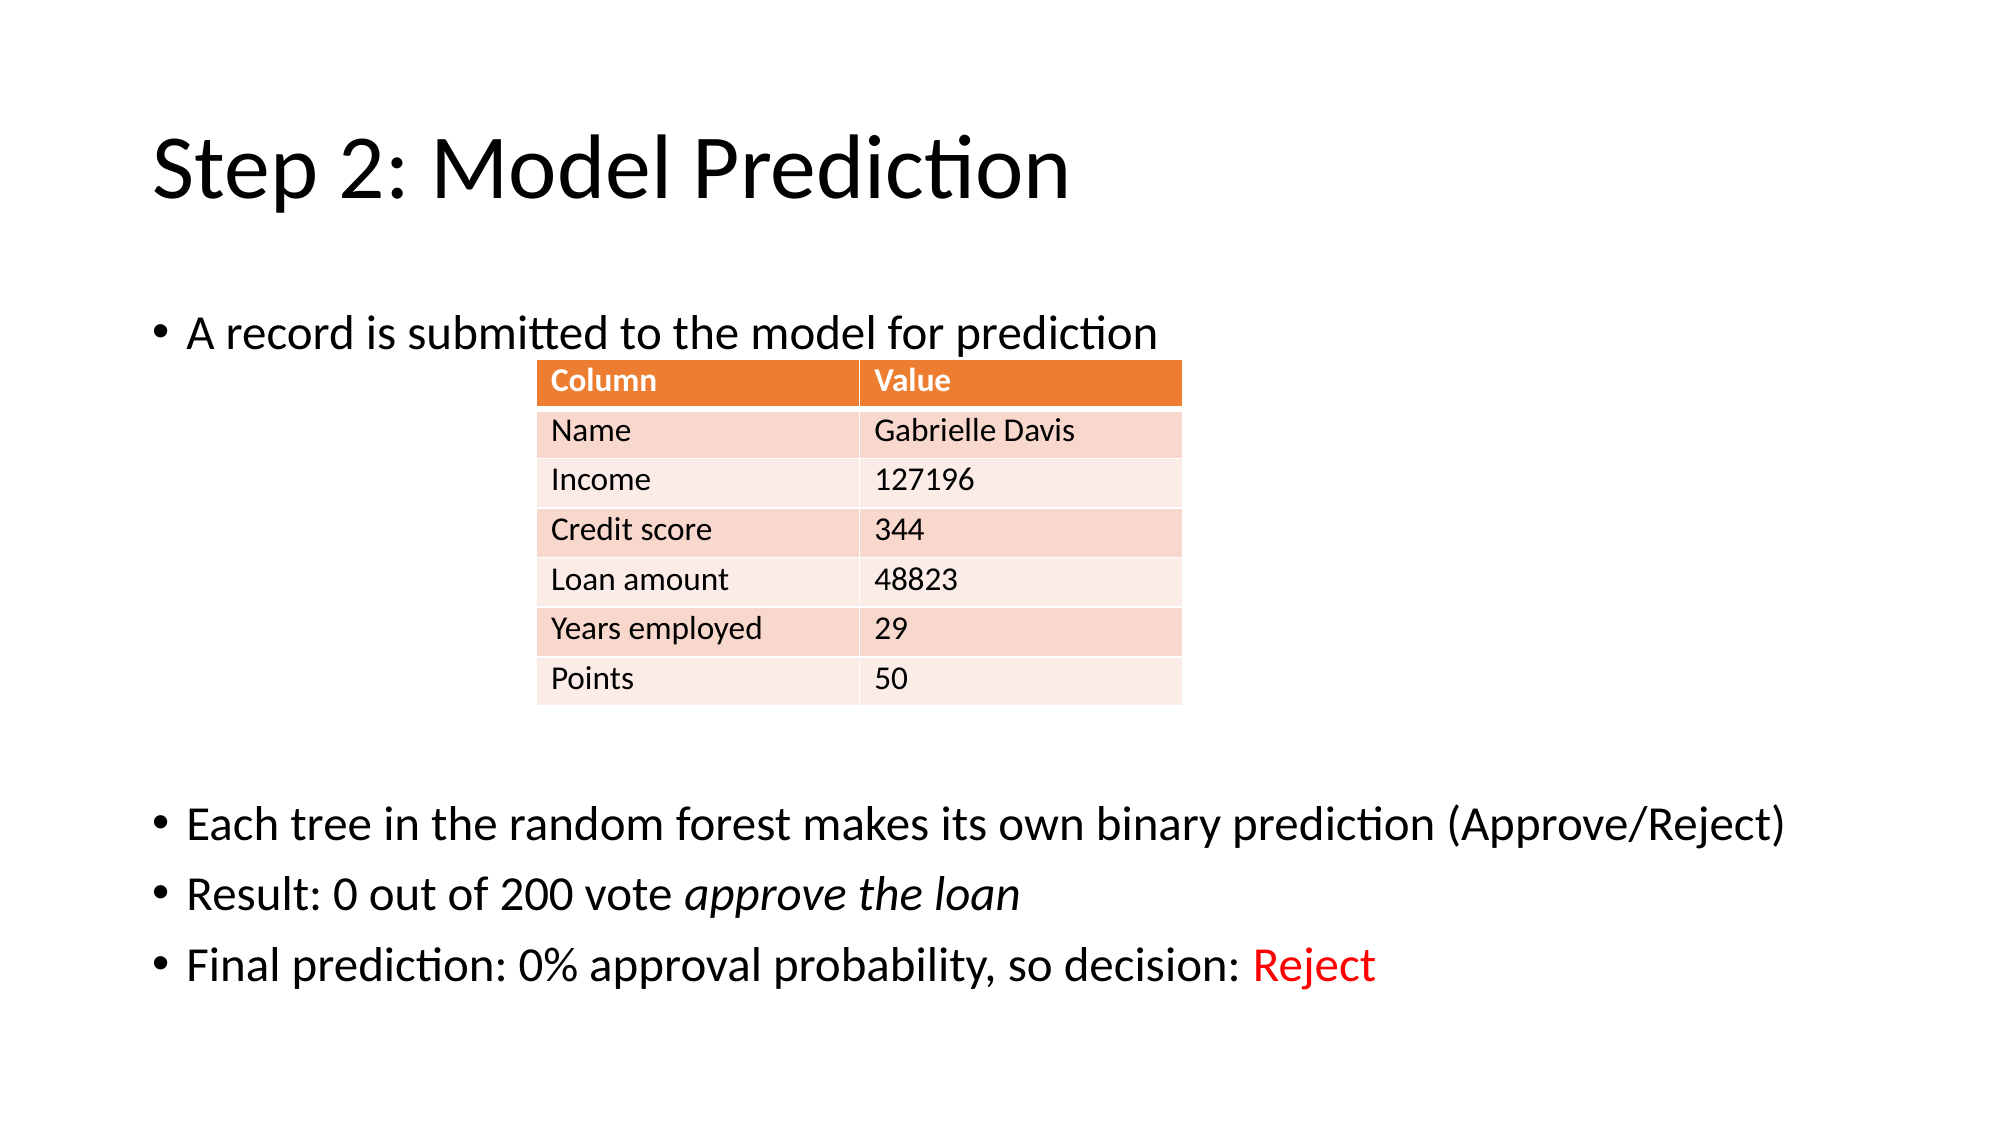

# Step 2: Model Prediction
A record is submitted to the model for prediction

Each tree in the random forest makes its own binary prediction (Approve/Reject)
Result: 0 out of 200 vote approve the loan
Final prediction: 0% approval probability, so decision: Reject
| Column | Value |
| --- | --- |
| Name | Gabrielle Davis |
| Income | 127196 |
| Credit score | 344 |
| Loan amount | 48823 |
| Years employed | 29 |
| Points | 50 |